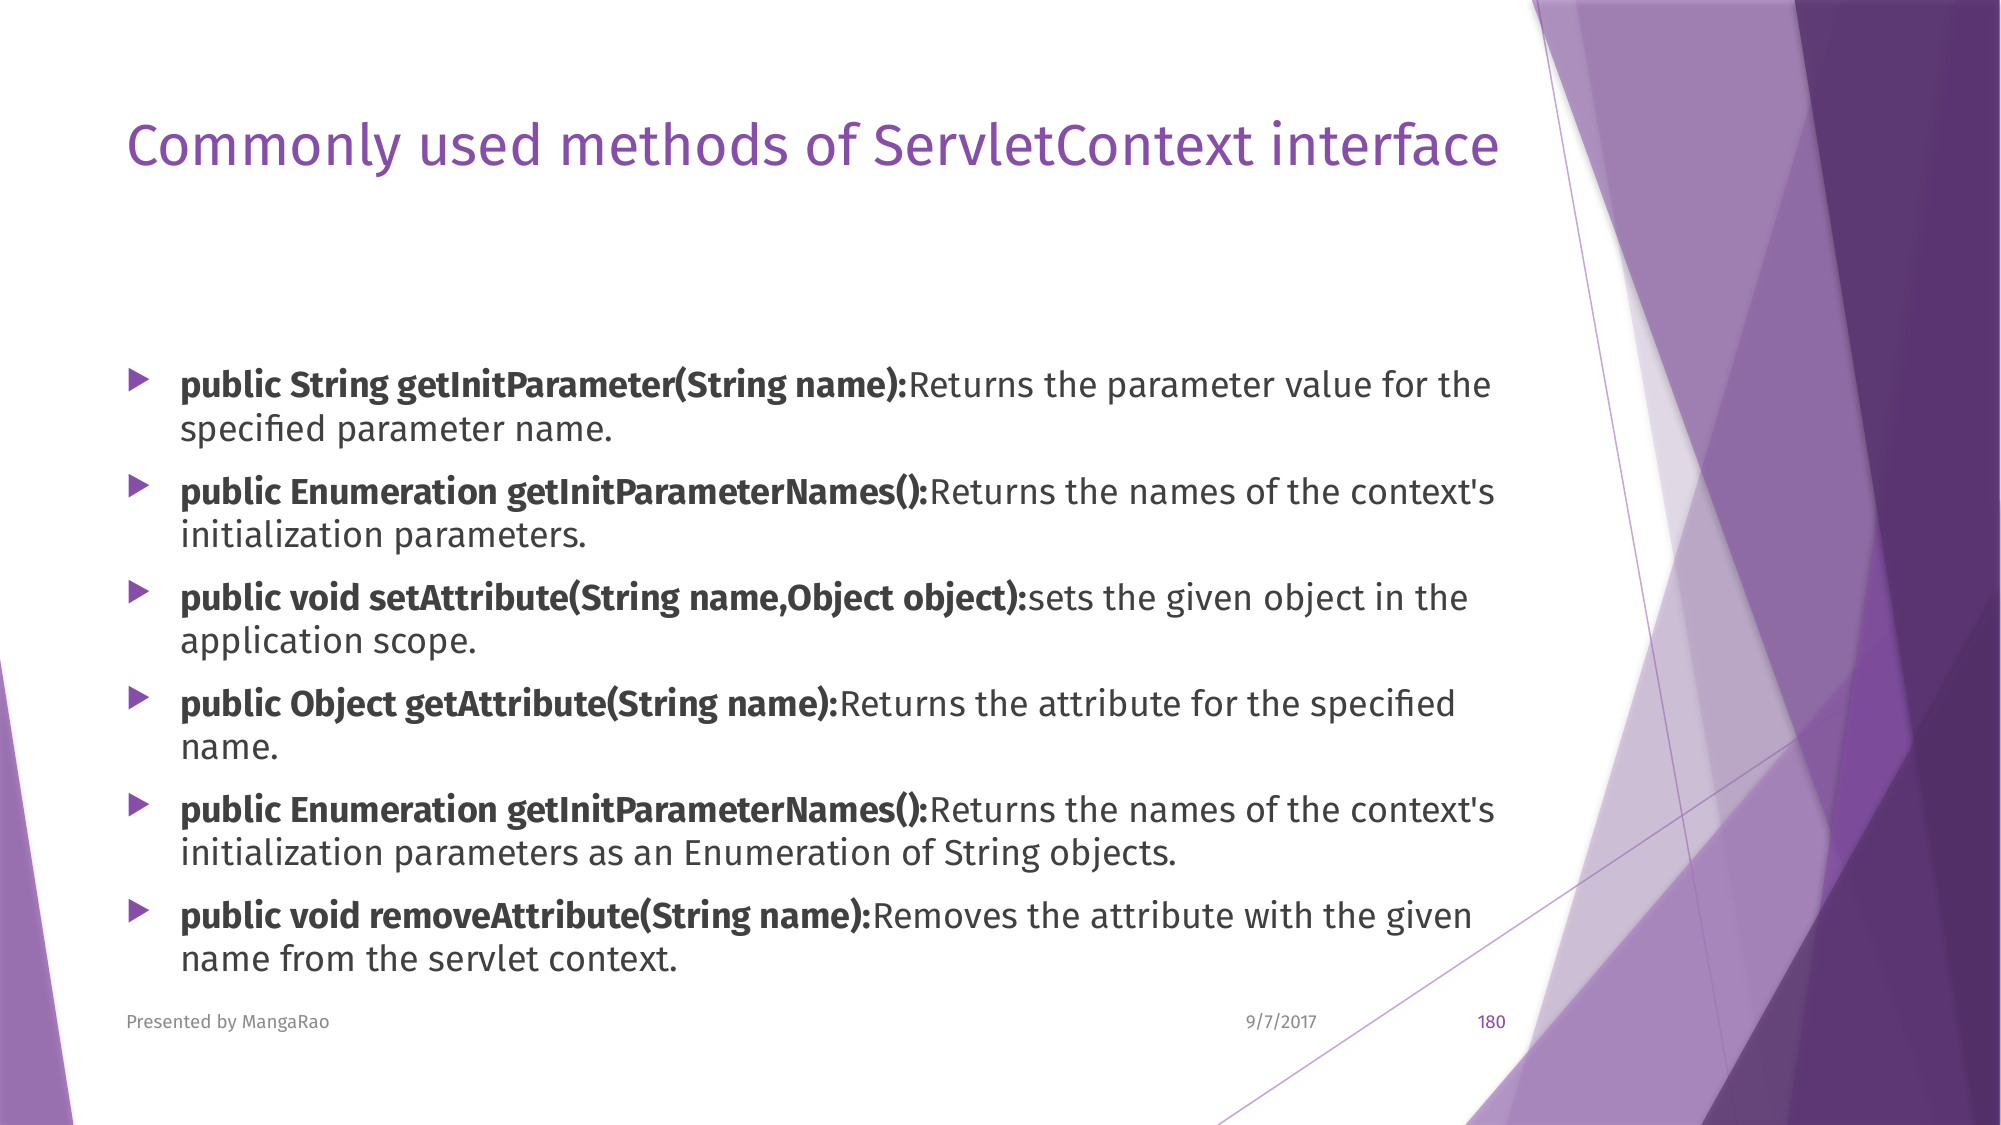

# Commonly used methods of ServletContext interface
public String getInitParameter(String name):Returns the parameter value for the specified parameter name.
public Enumeration getInitParameterNames():Returns the names of the context's initialization parameters.
public void setAttribute(String name,Object object):sets the given object in the application scope.
public Object getAttribute(String name):Returns the attribute for the specified name.
public Enumeration getInitParameterNames():Returns the names of the context's initialization parameters as an Enumeration of String objects.
public void removeAttribute(String name):Removes the attribute with the given name from the servlet context.

Presented by MangaRao
9/7/2017
180